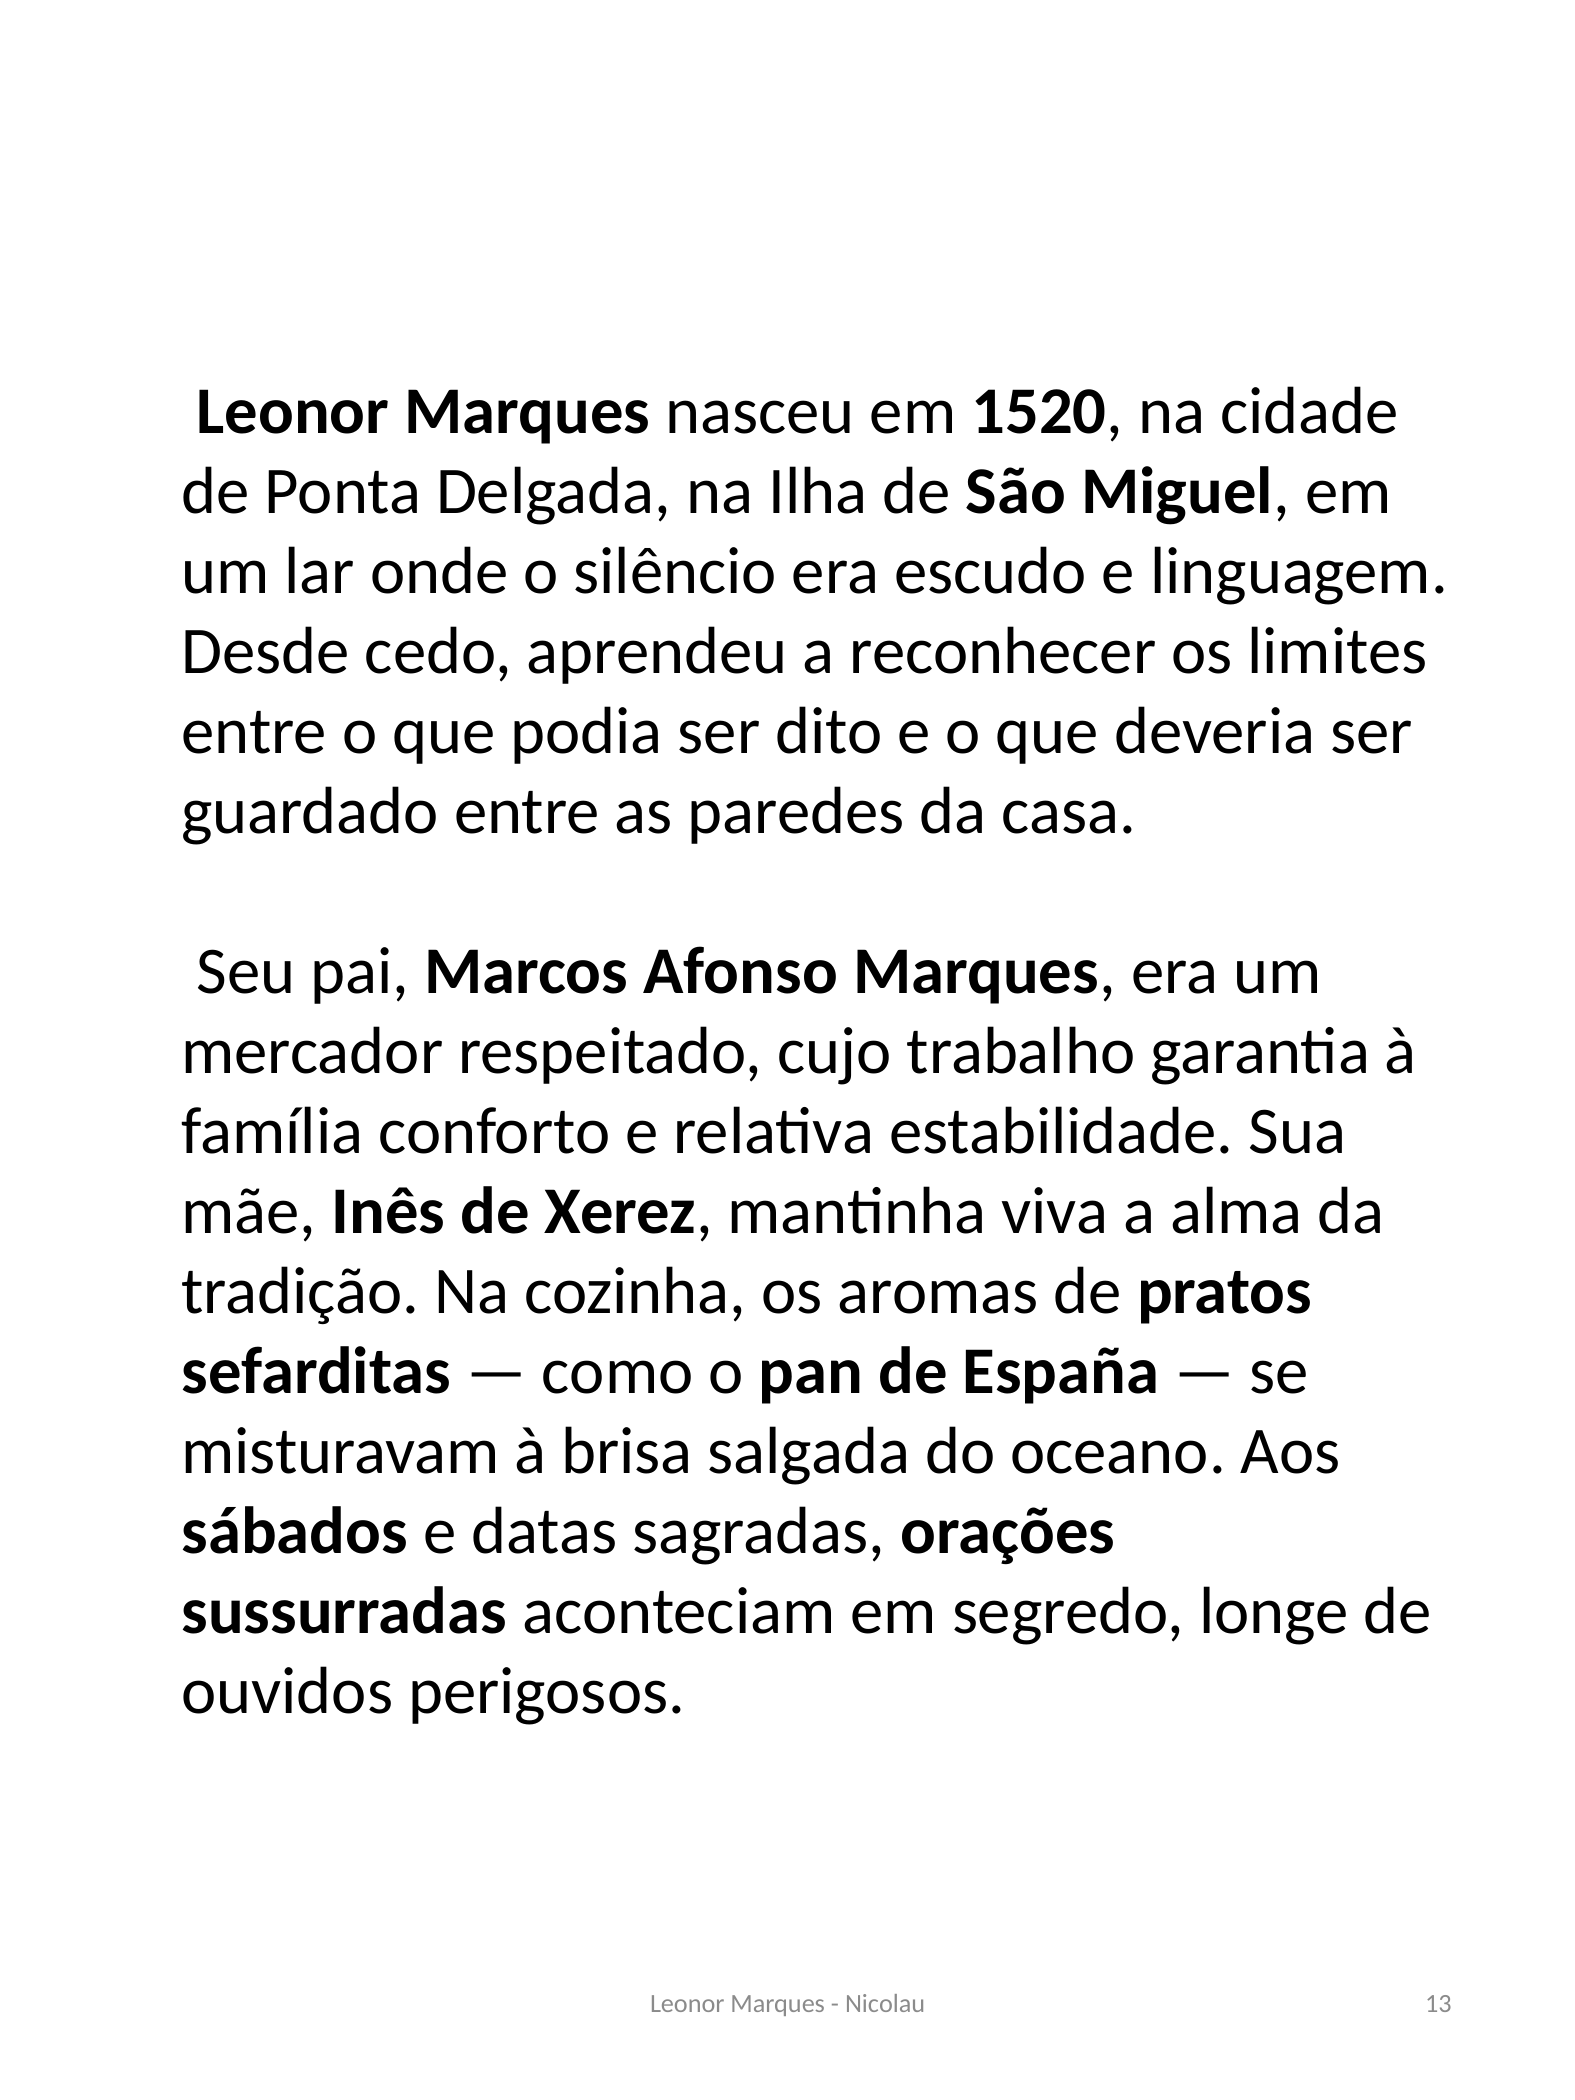

Leonor Marques nasceu em 1520, na cidade de Ponta Delgada, na Ilha de São Miguel, em um lar onde o silêncio era escudo e linguagem. Desde cedo, aprendeu a reconhecer os limites entre o que podia ser dito e o que deveria ser guardado entre as paredes da casa.

 Seu pai, Marcos Afonso Marques, era um mercador respeitado, cujo trabalho garantia à família conforto e relativa estabilidade. Sua mãe, Inês de Xerez, mantinha viva a alma da tradição. Na cozinha, os aromas de pratos    sefarditas — como o pan de España — se misturavam à brisa salgada do oceano. Aos sábados e datas sagradas, orações sussurradas aconteciam em segredo, longe de ouvidos perigosos.

Leonor Marques - Nicolau
13